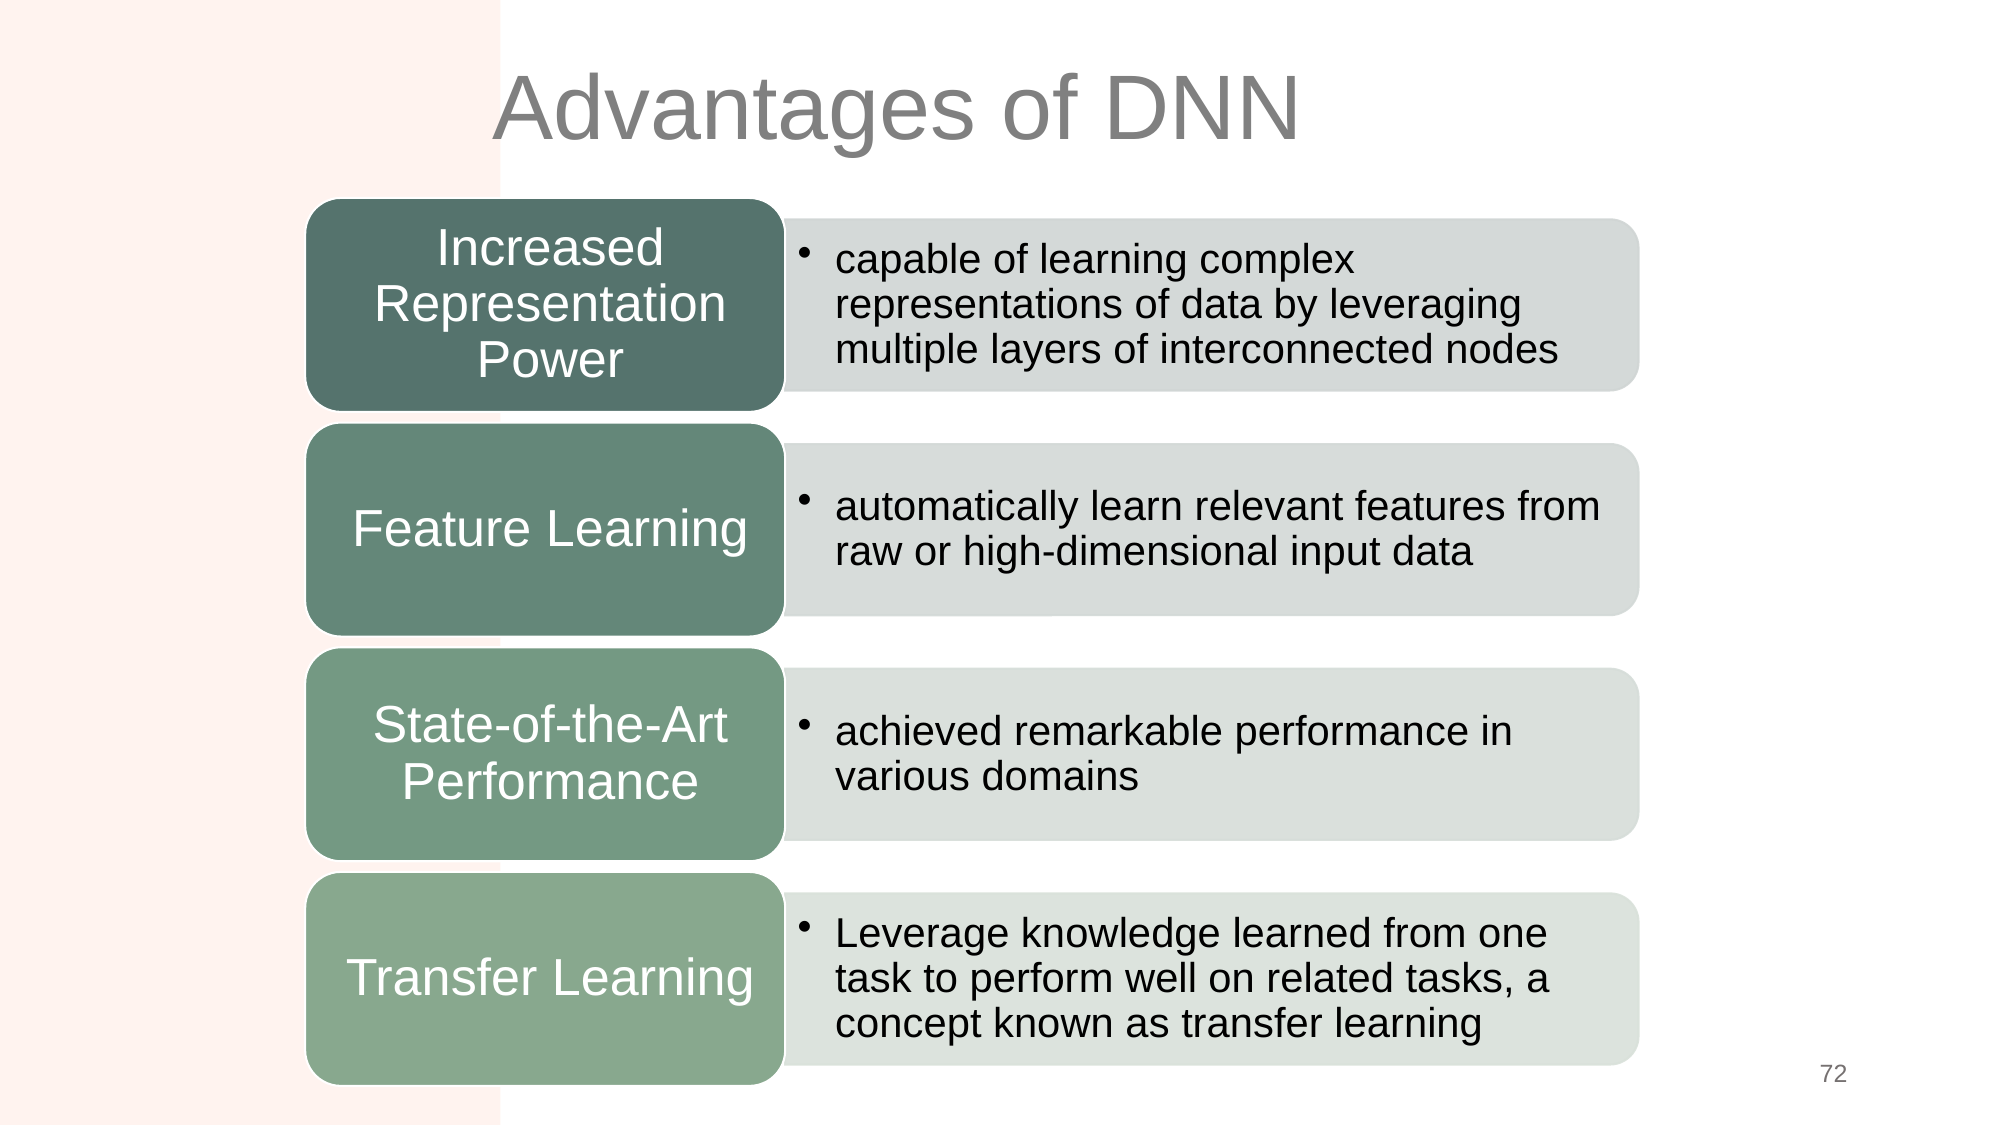

# Advantages of DNN
capable of learning complex representations of data by leveraging multiple layers of interconnected nodes
Increased Representation Power
automatically learn relevant features from raw or high-dimensional input data
Feature Learning
achieved remarkable performance in various domains
State-of-the-Art Performance
Leverage knowledge learned from one task to perform well on related tasks, a concept known as transfer learning
Transfer Learning
72